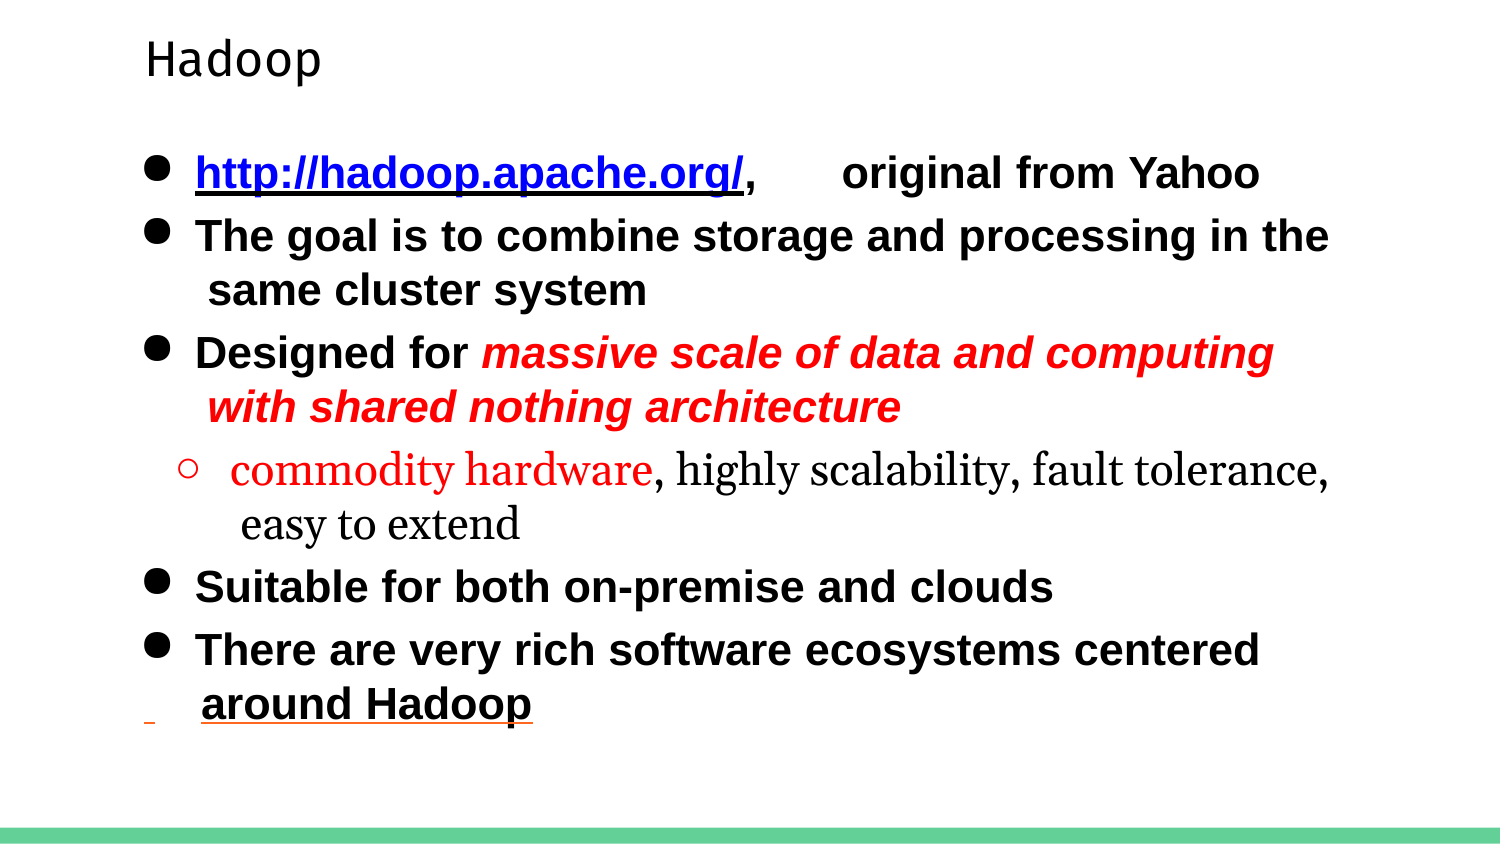

# Hadoop
http://hadoop.apache.org/,	original from Yahoo
The goal is to combine storage and processing in the  same cluster system
Designed for massive scale of data and computing  with shared nothing architecture
commodity hardware, highly scalability, fault tolerance,  easy to extend
Suitable for both on-premise and clouds
There are very rich software ecosystems centered
 	around Hadoop